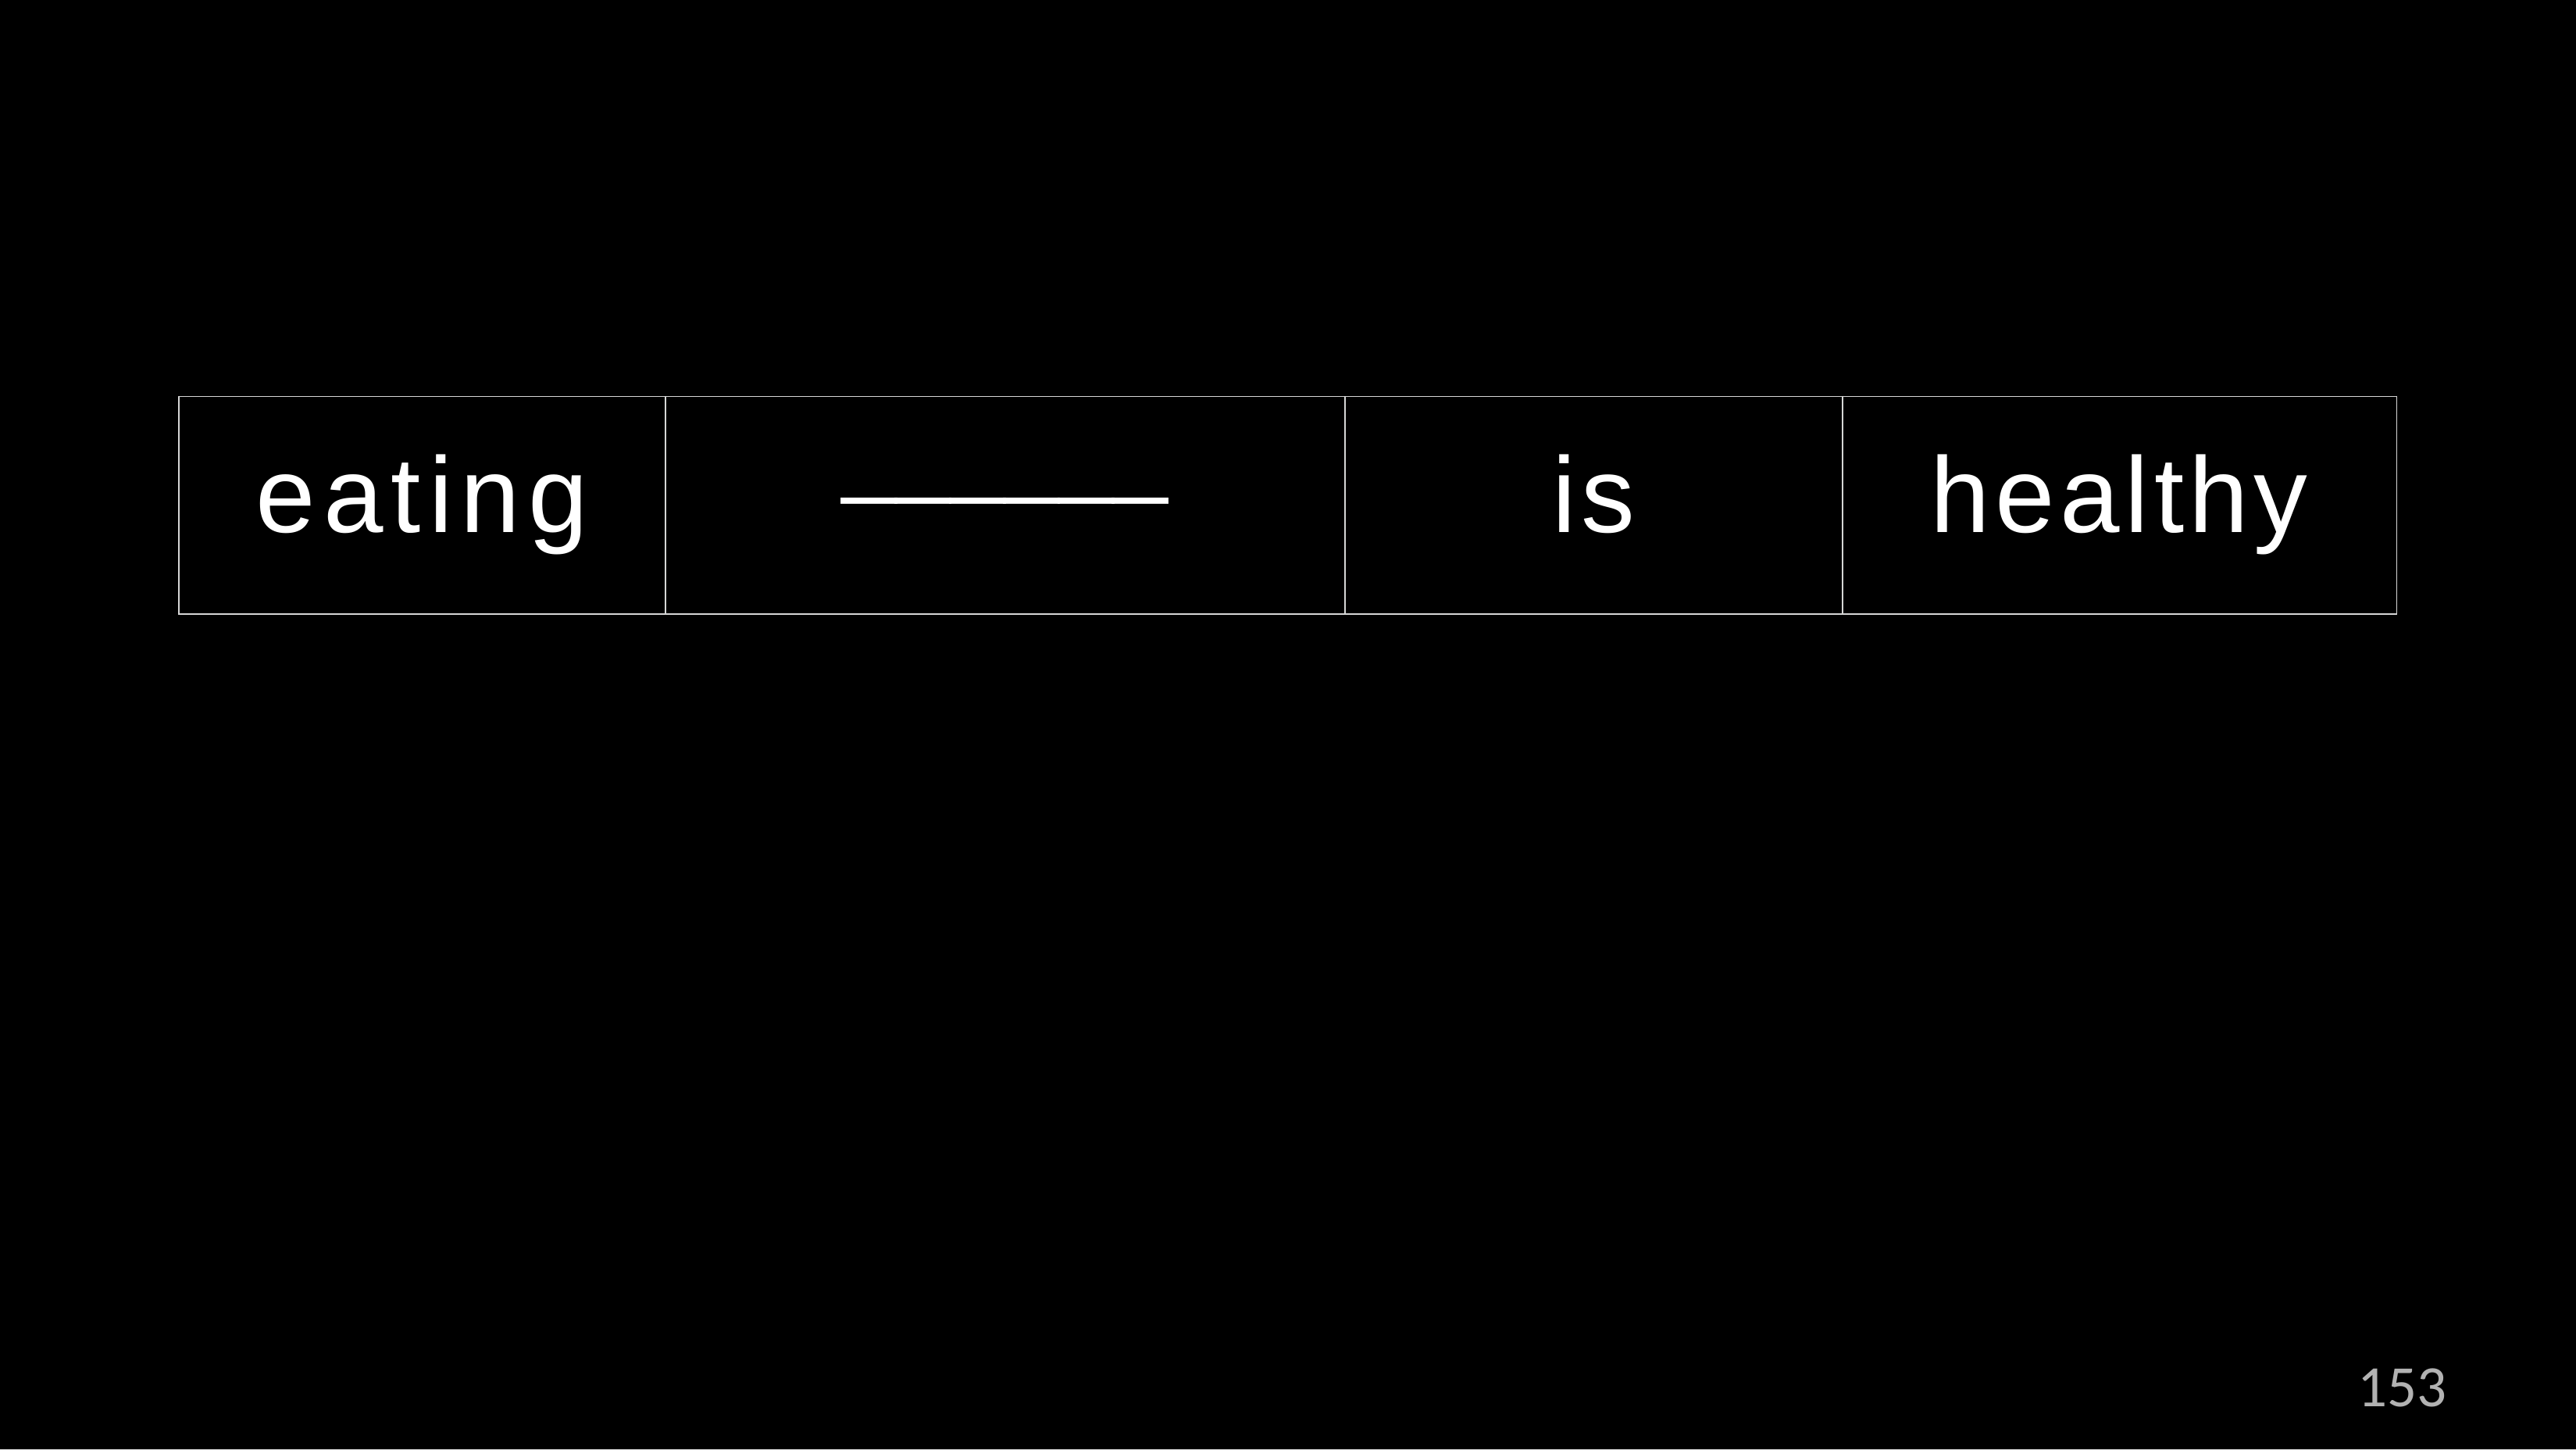

| eating | \_\_\_\_\_\_ | is | healthy |
| --- | --- | --- | --- |
153